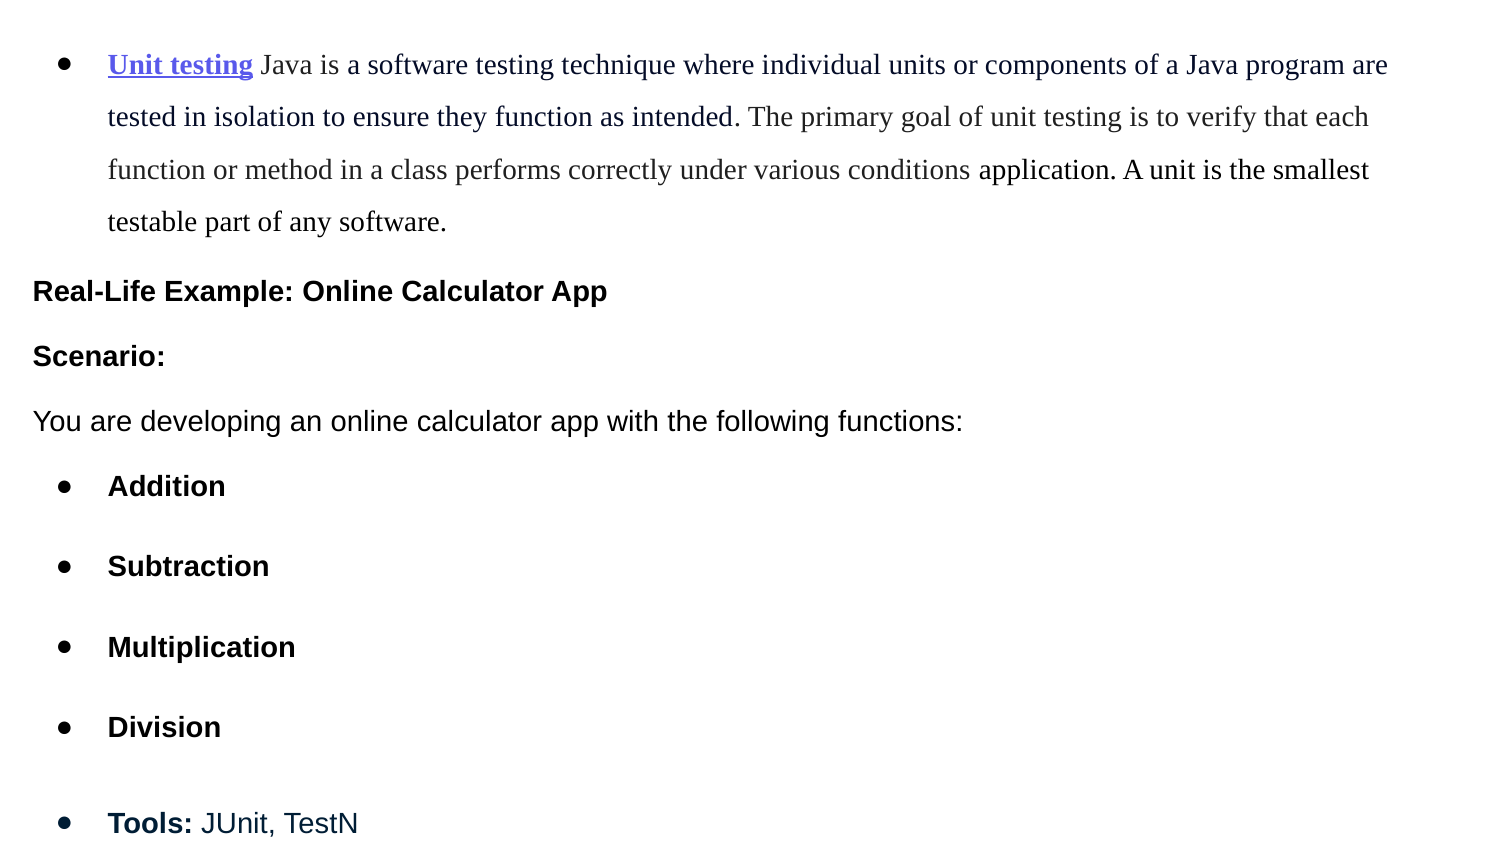

Unit testing Java is a software testing technique where individual units or components of a Java program are tested in isolation to ensure they function as intended. The primary goal of unit testing is to verify that each function or method in a class performs correctly under various conditions application. A unit is the smallest testable part of any software.
Real-Life Example: Online Calculator App
Scenario:
You are developing an online calculator app with the following functions:
Addition
Subtraction
Multiplication
Division

Tools: JUnit, TestN